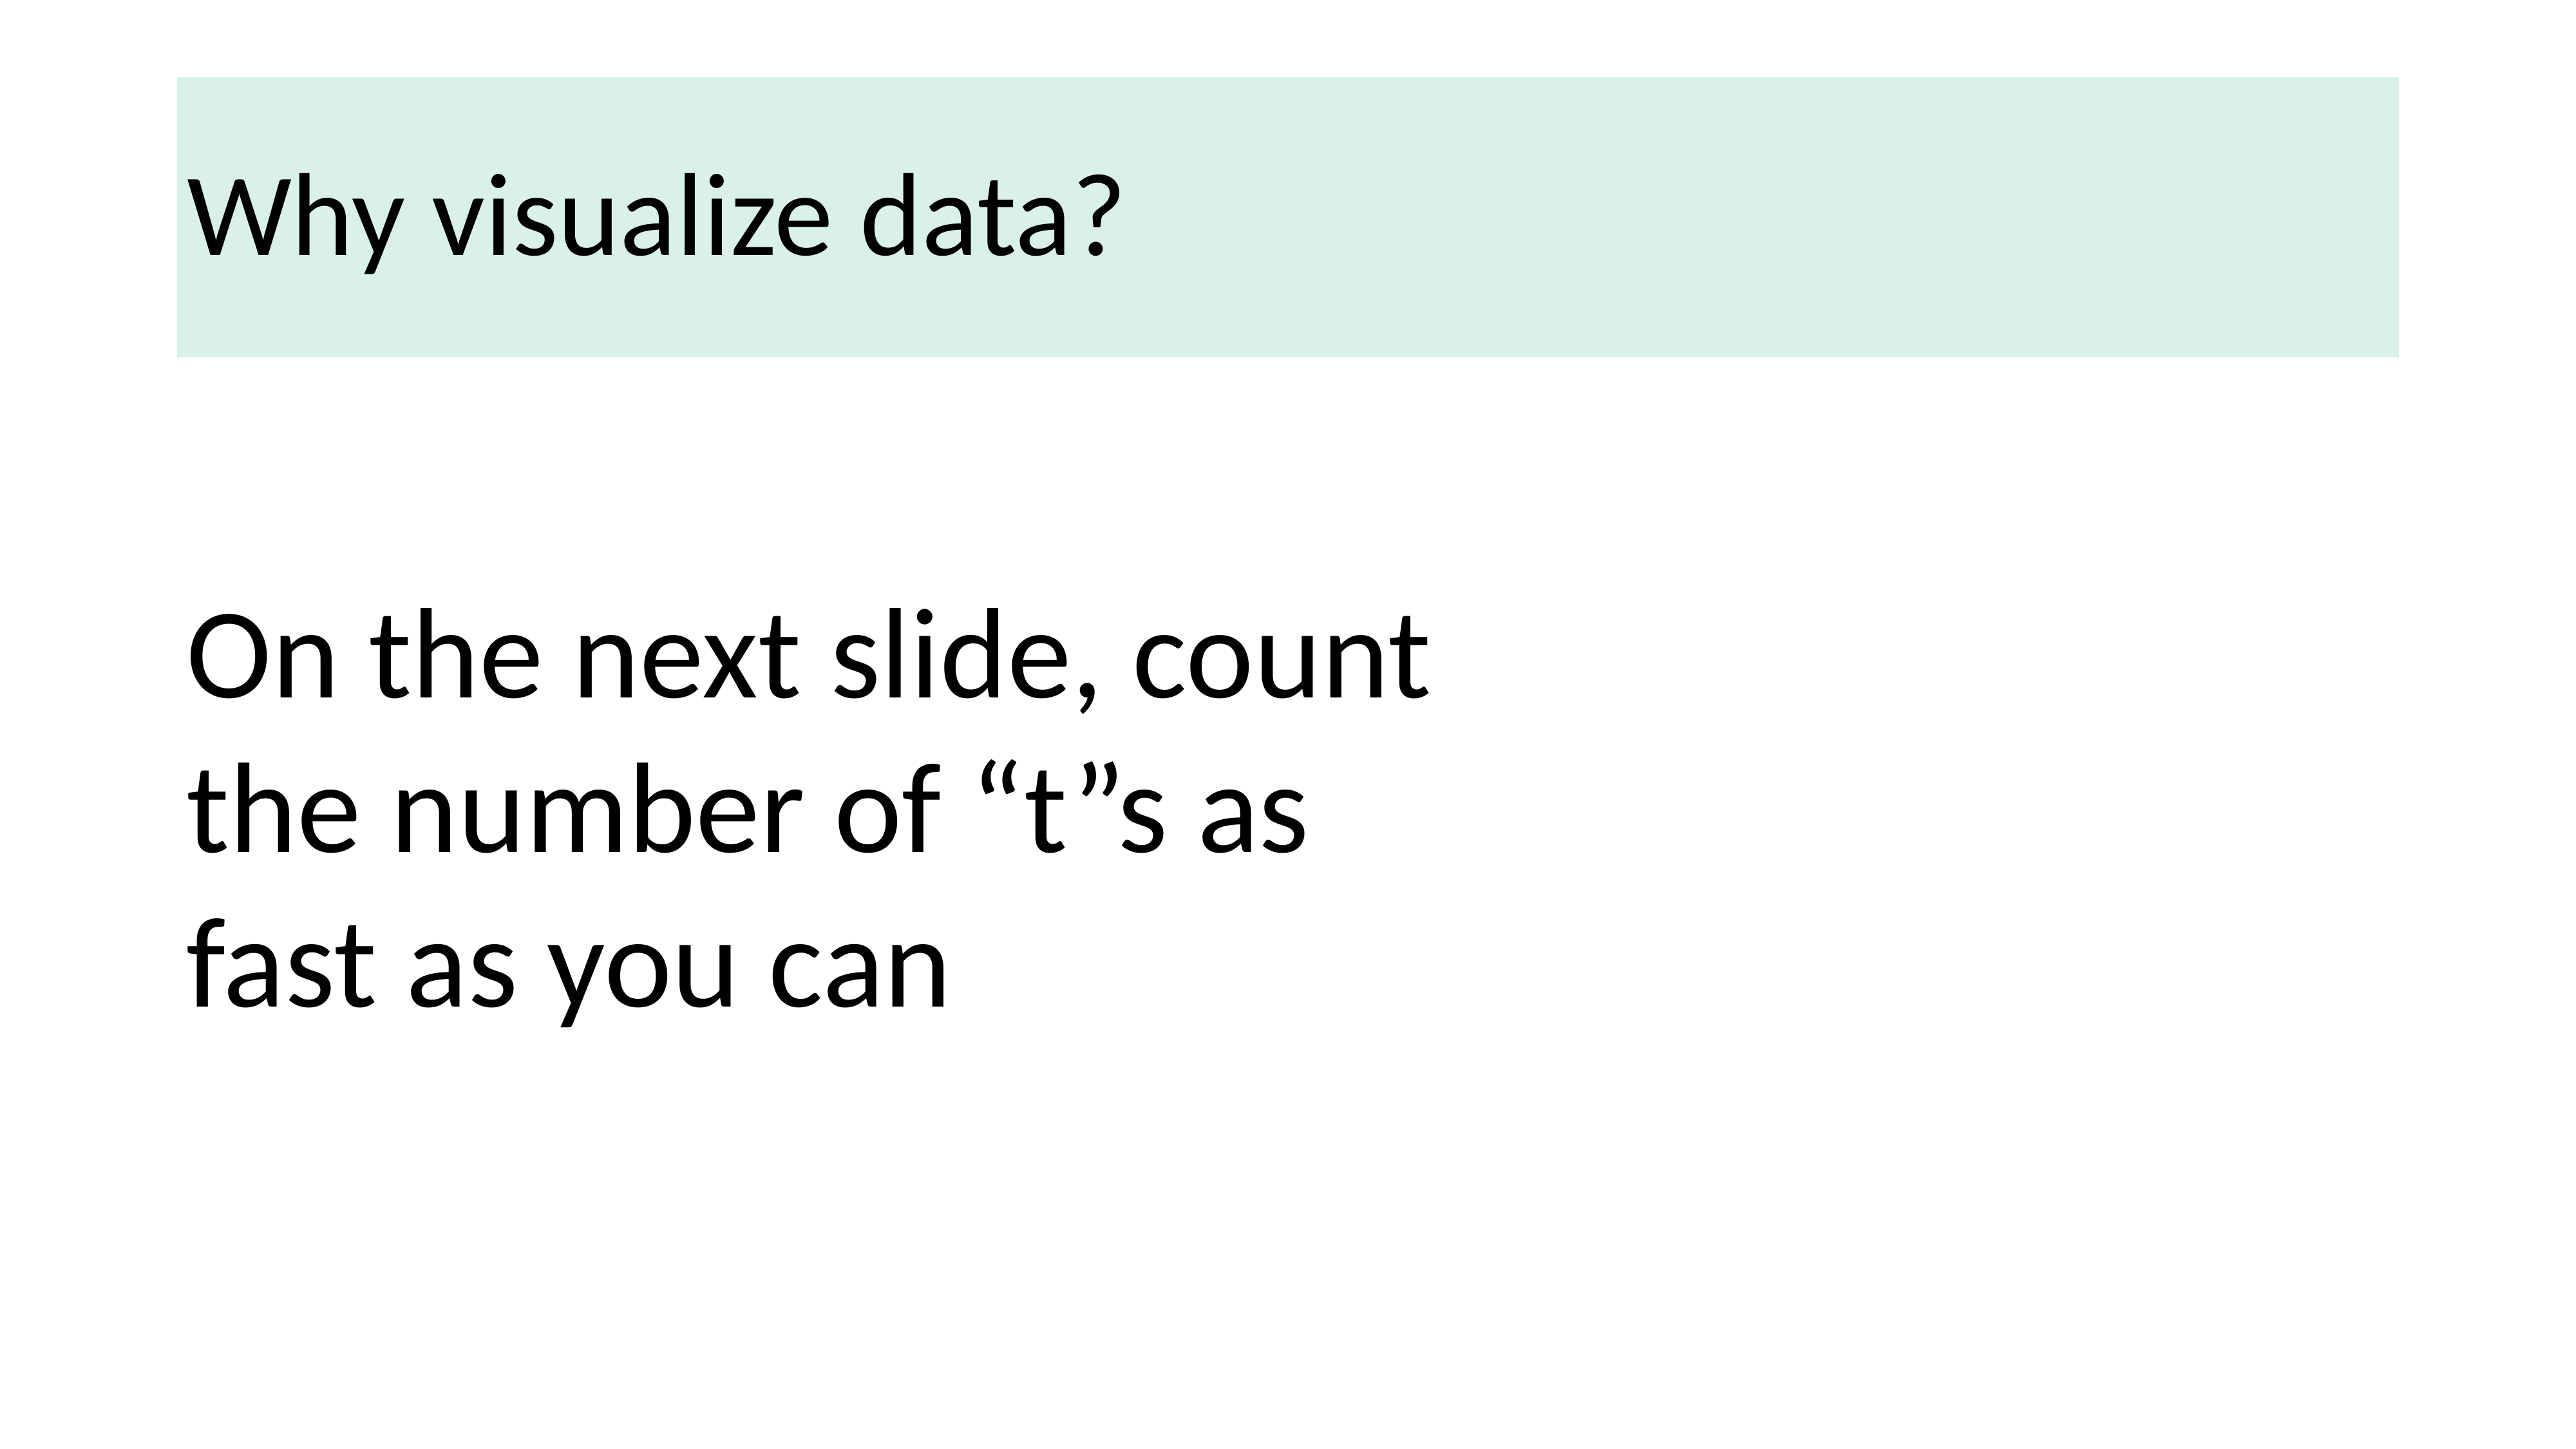

# Why visualize data?
On the next slide, count the number of “t”s as fast as you can